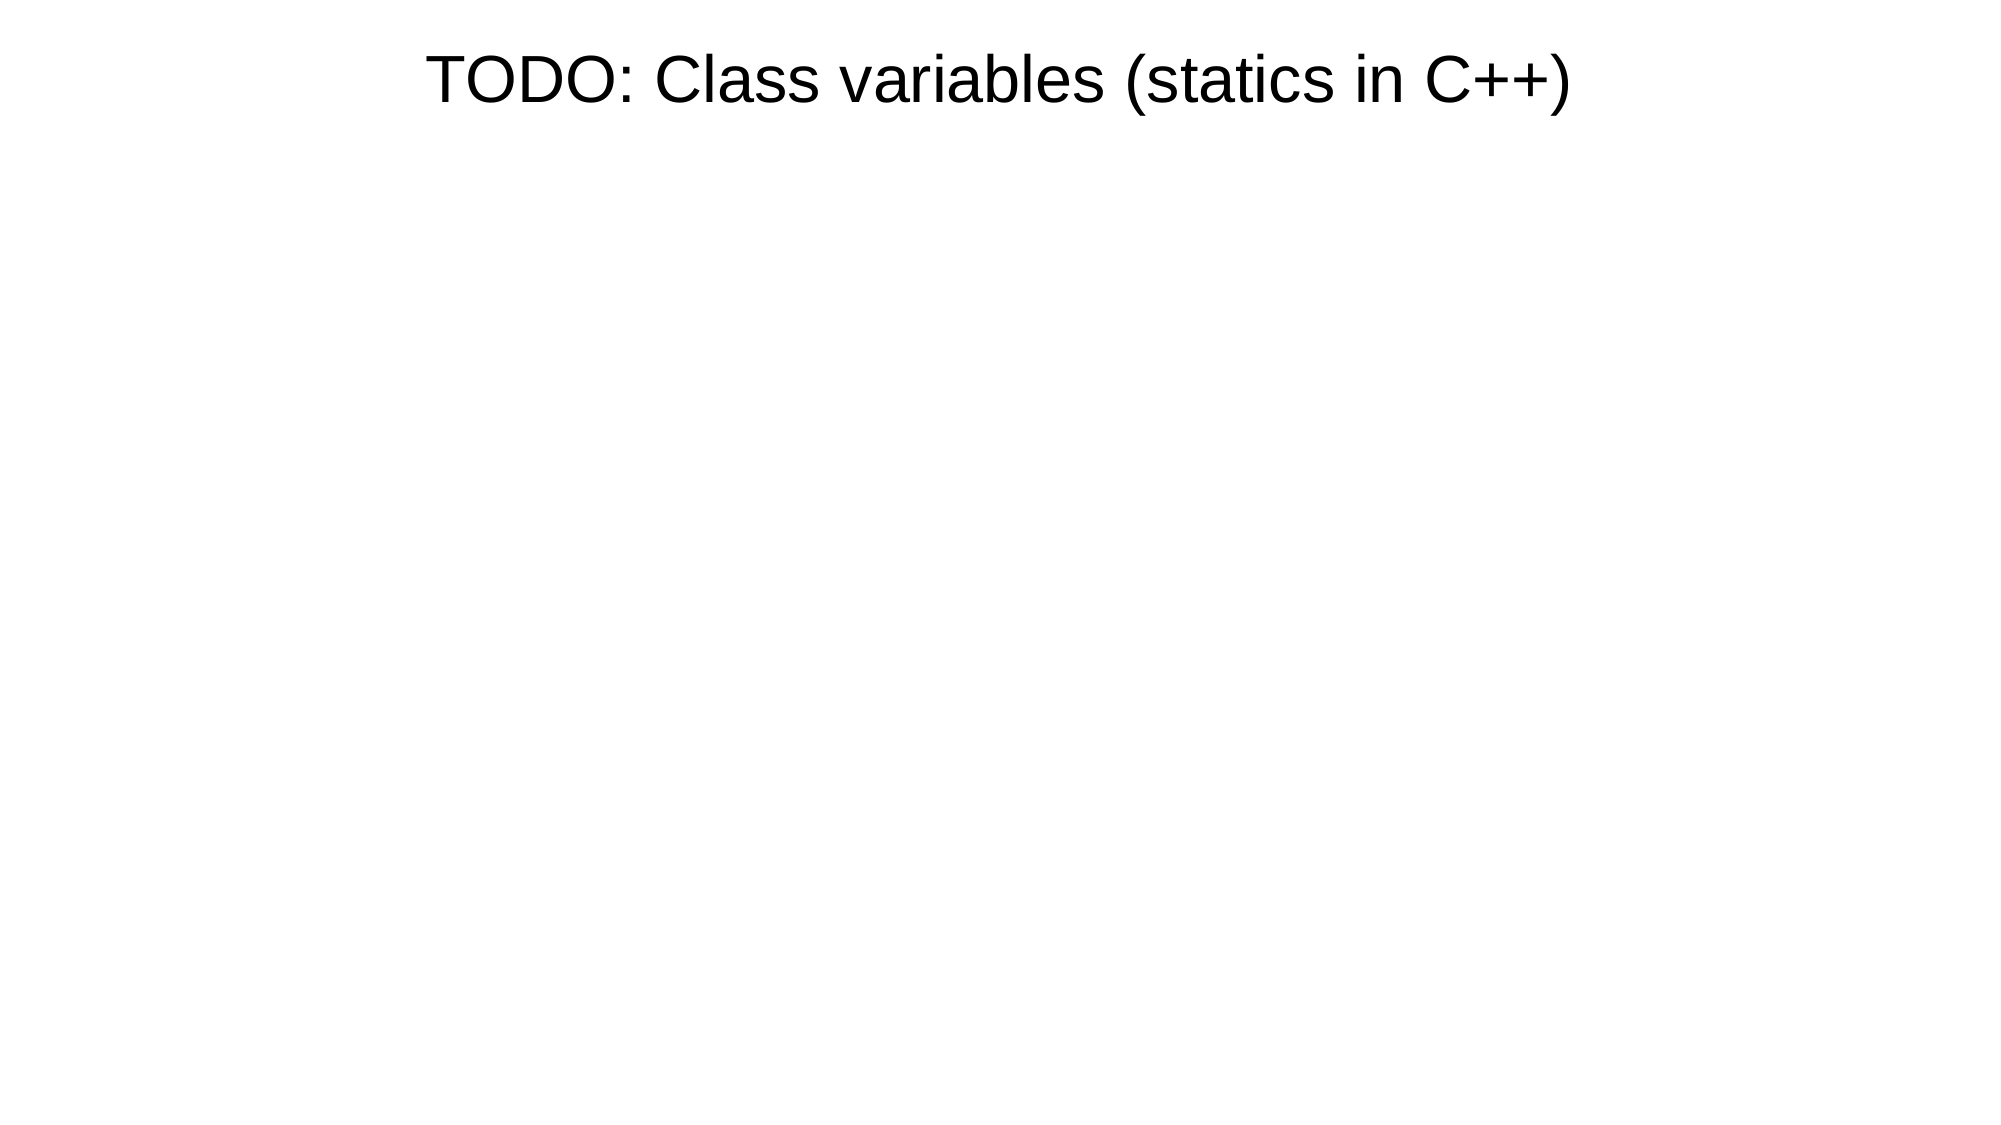

# TODO: Class variables (statics in C++)